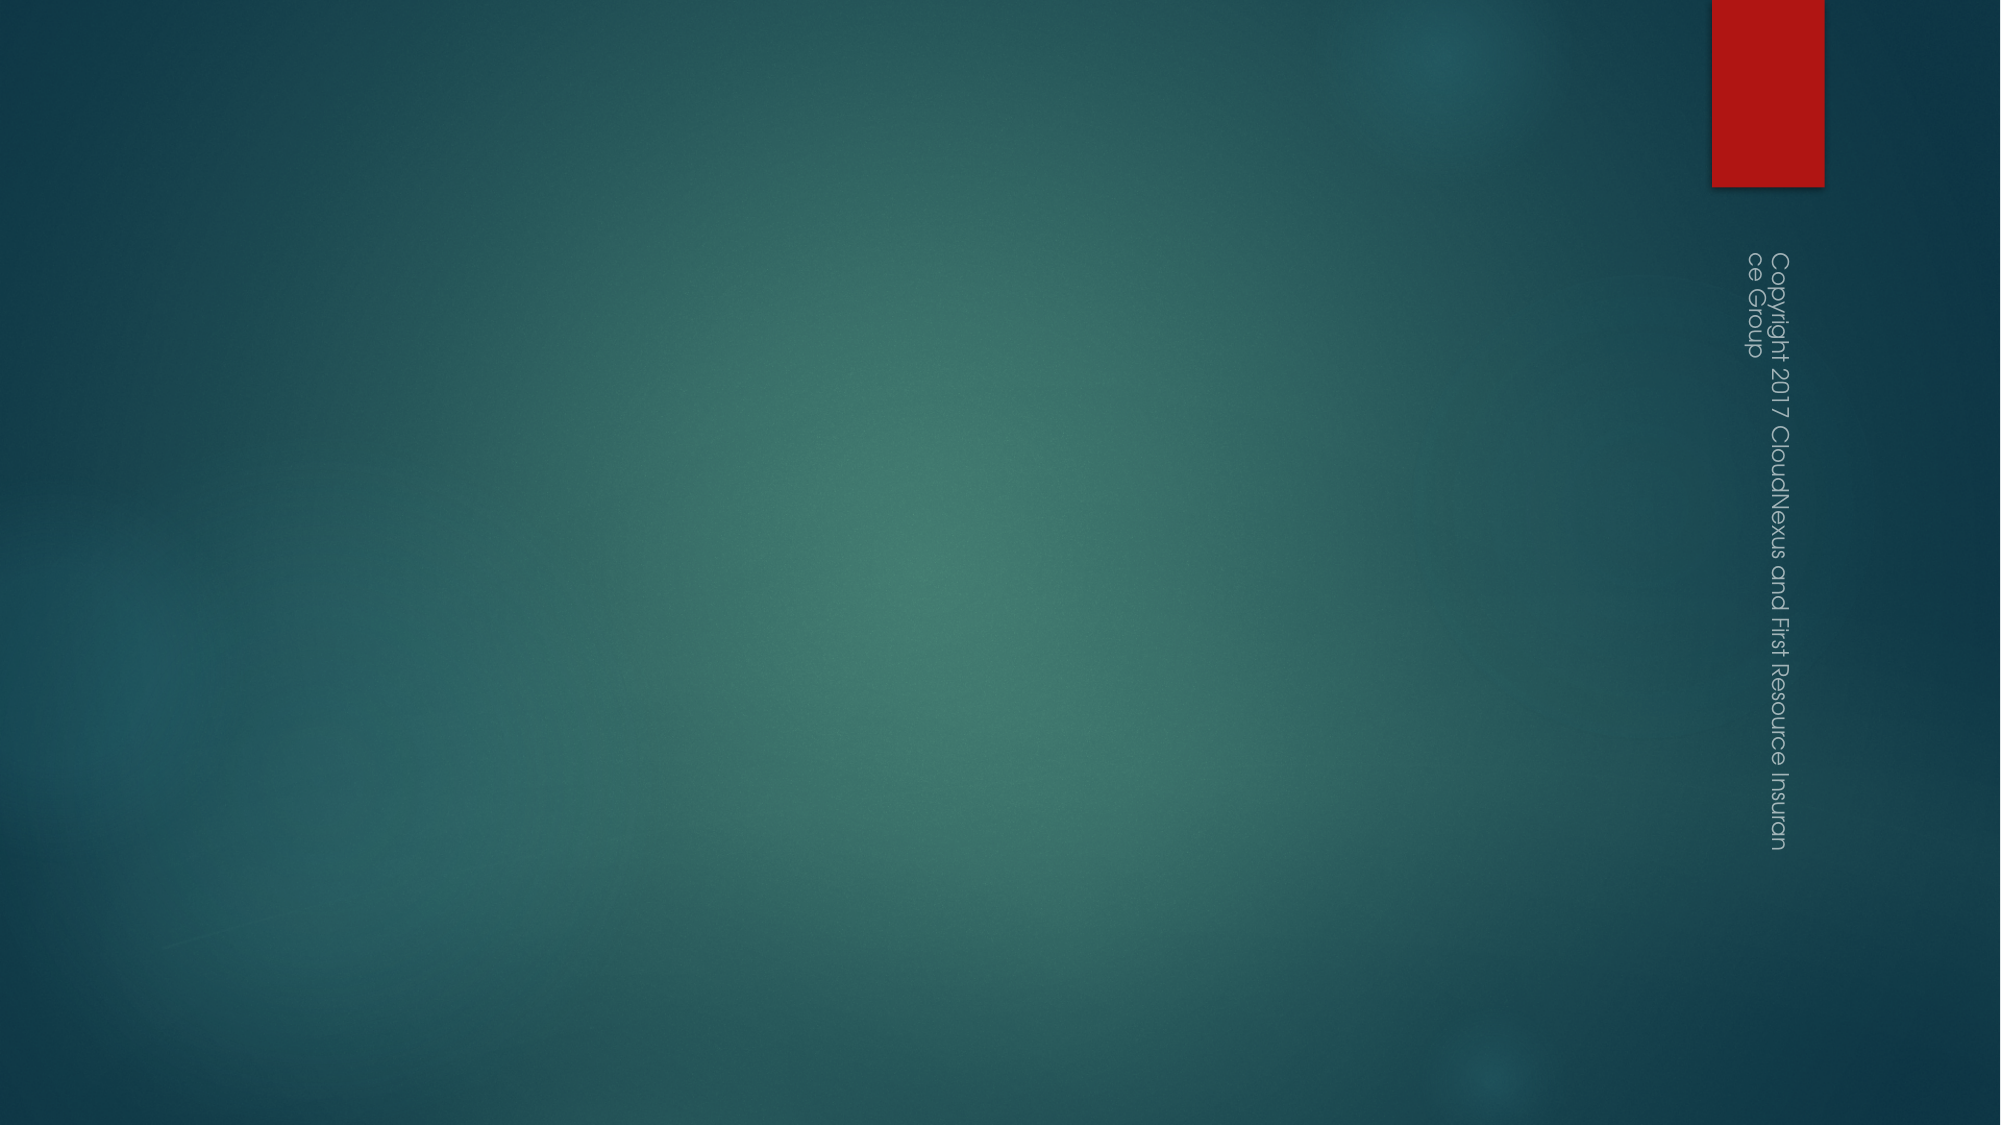

#

Copyright 2017 CloudNexus and First Resource Insurance Group